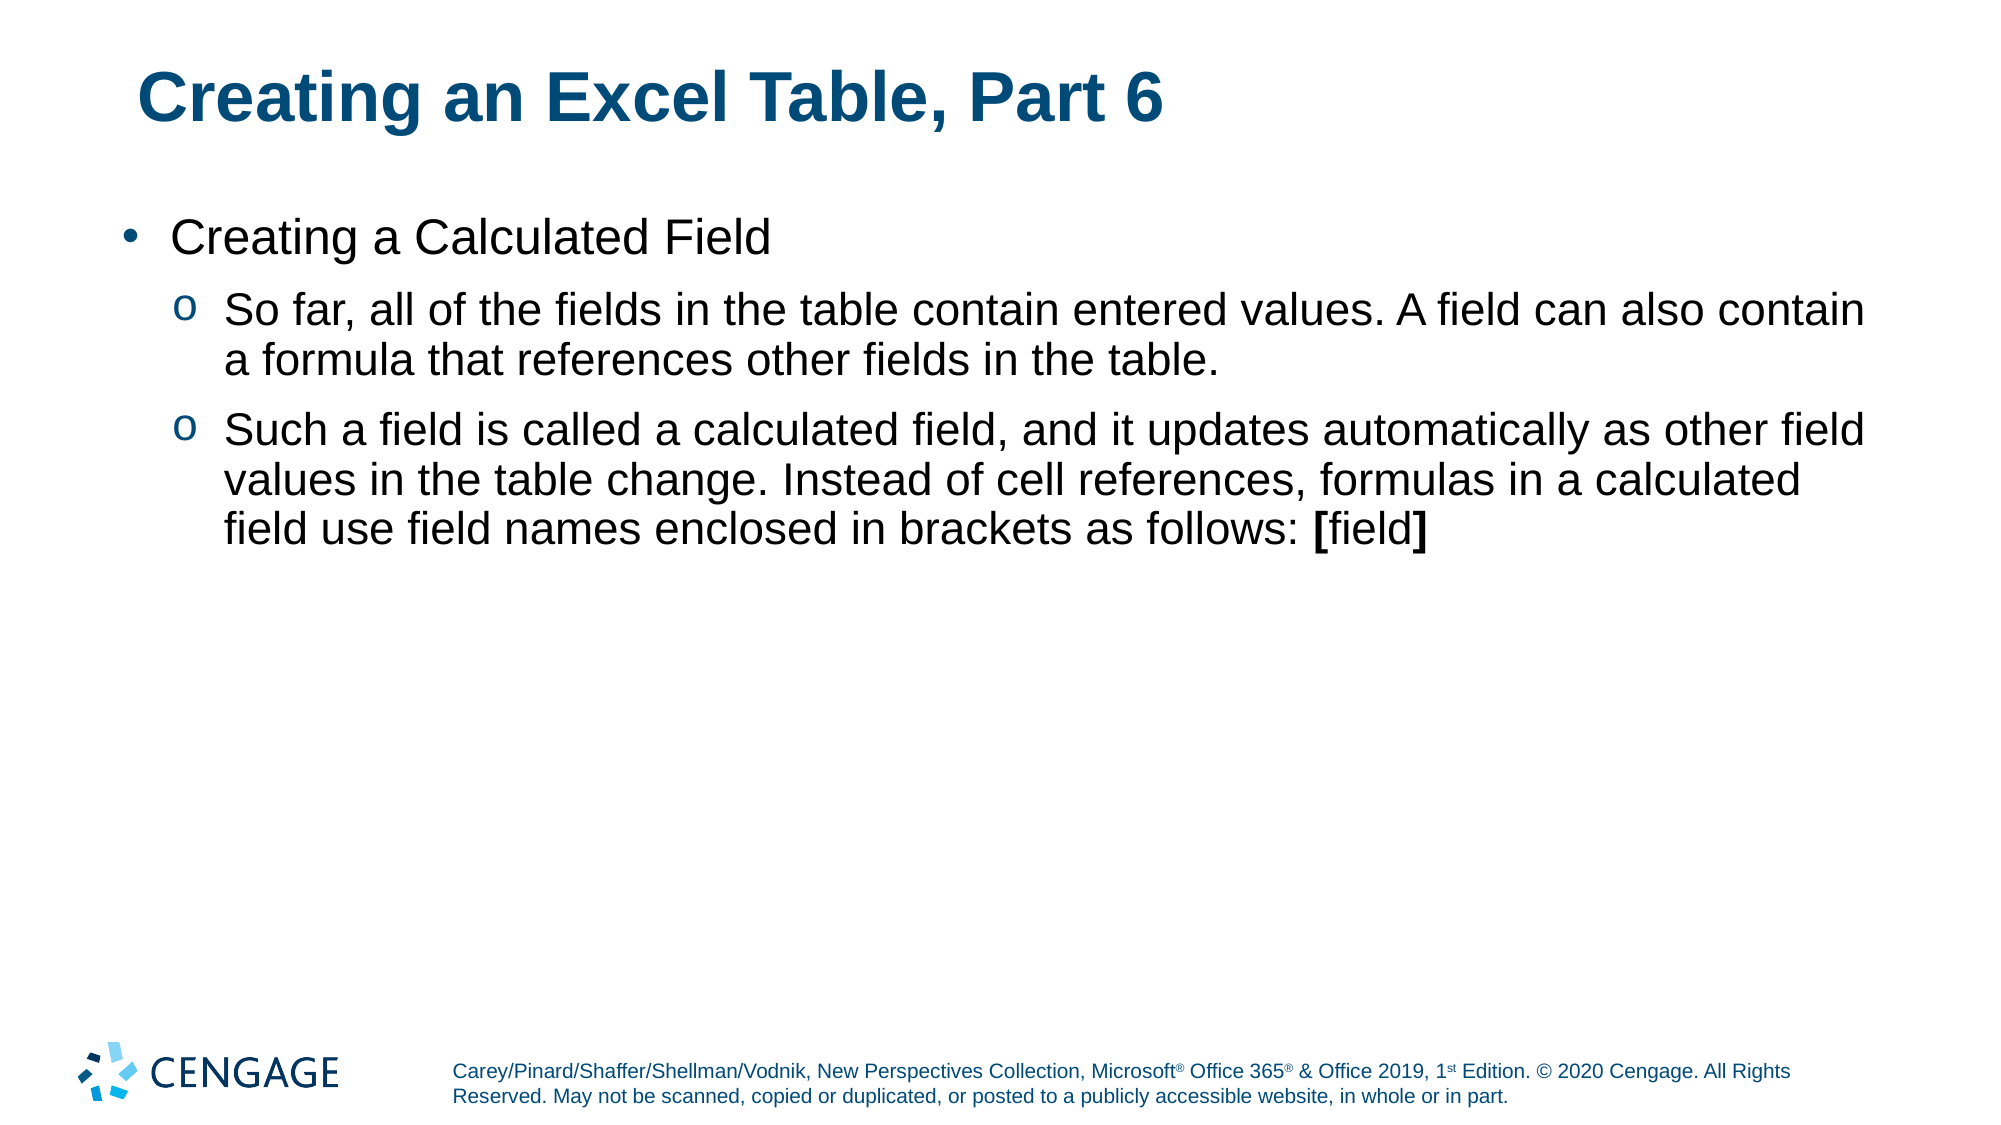

# Creating an Excel Table, Part 6
Creating a Calculated Field
So far, all of the fields in the table contain entered values. A field can also contain a formula that references other fields in the table.
Such a field is called a calculated field, and it updates automatically as other field values in the table change. Instead of cell references, formulas in a calculated field use field names enclosed in brackets as follows: [field]